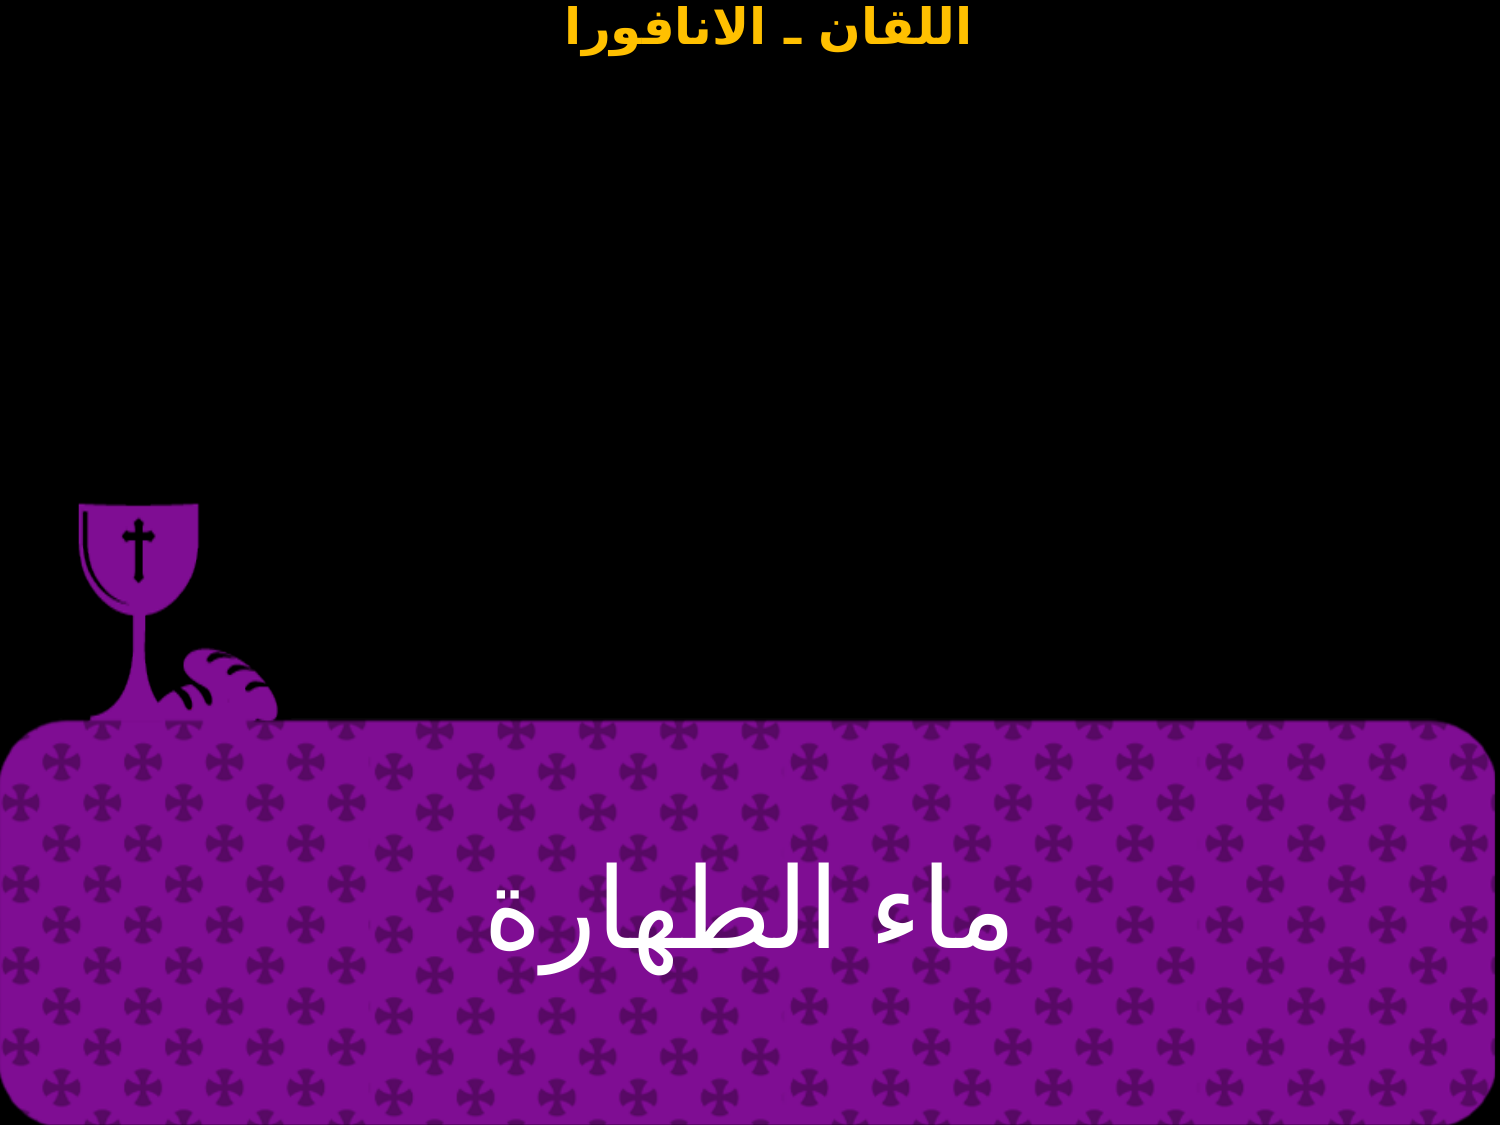

| ماء الطهارة |
| --- |